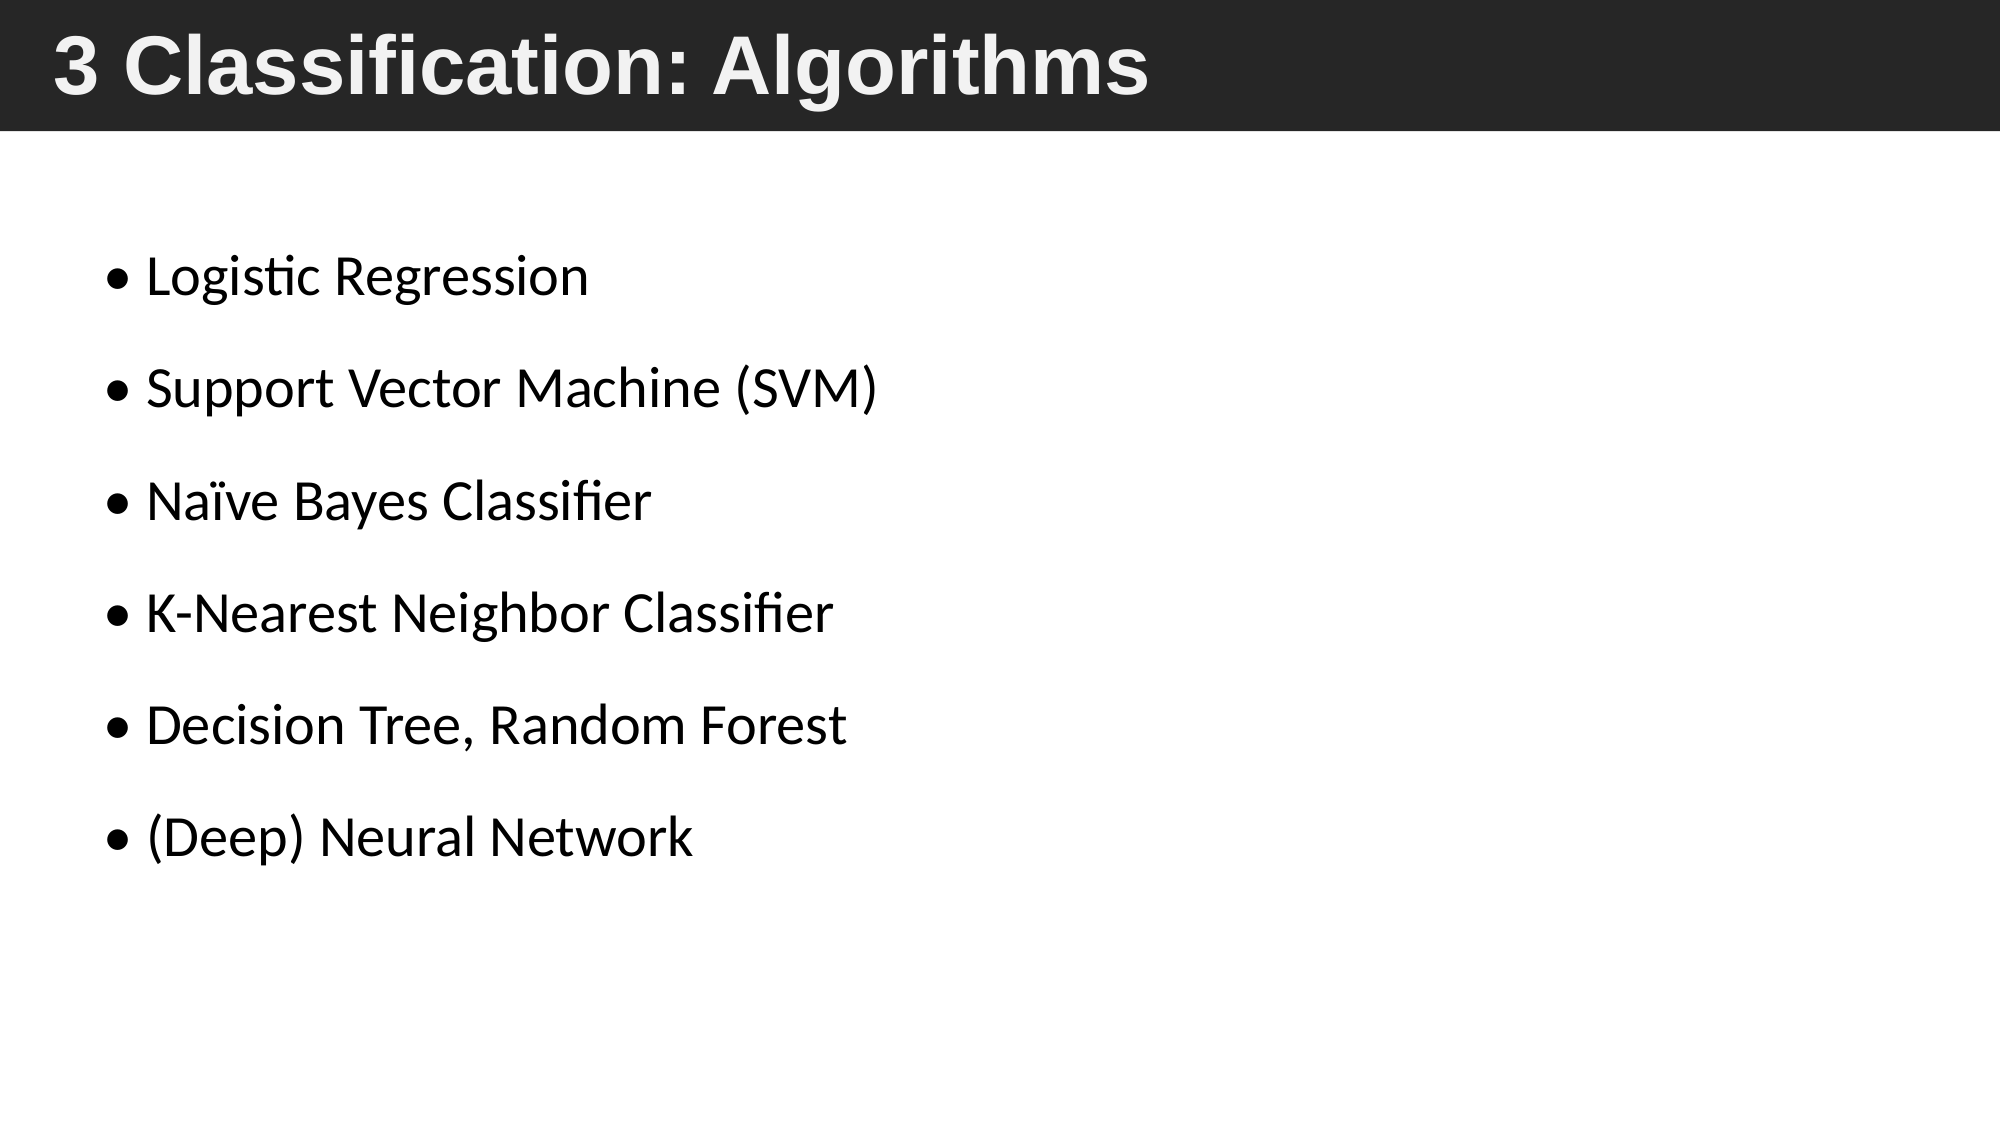

# 3 Classification: Algorithms
• Logistic Regression
• Support Vector Machine (SVM)
• Naïve Bayes Classifier
• K-Nearest Neighbor Classifier
• Decision Tree, Random Forest
• (Deep) Neural Network